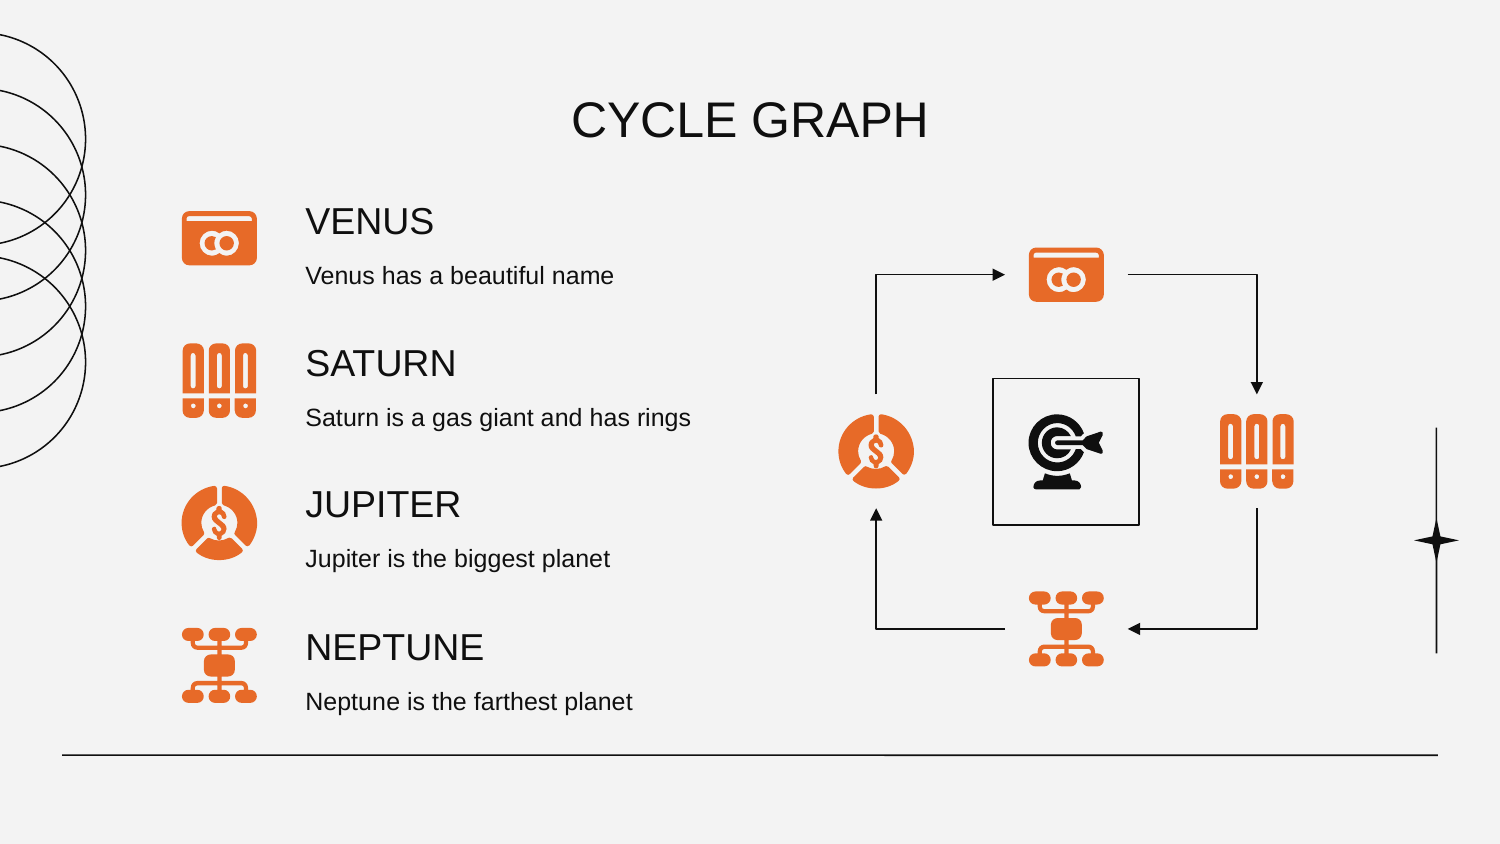

# CYCLE GRAPH
VENUS

Venus has a beautiful name

SATURN

Saturn is a gas giant and has rings

JUPITER

Jupiter is the biggest planet

NEPTUNE

Neptune is the farthest planet